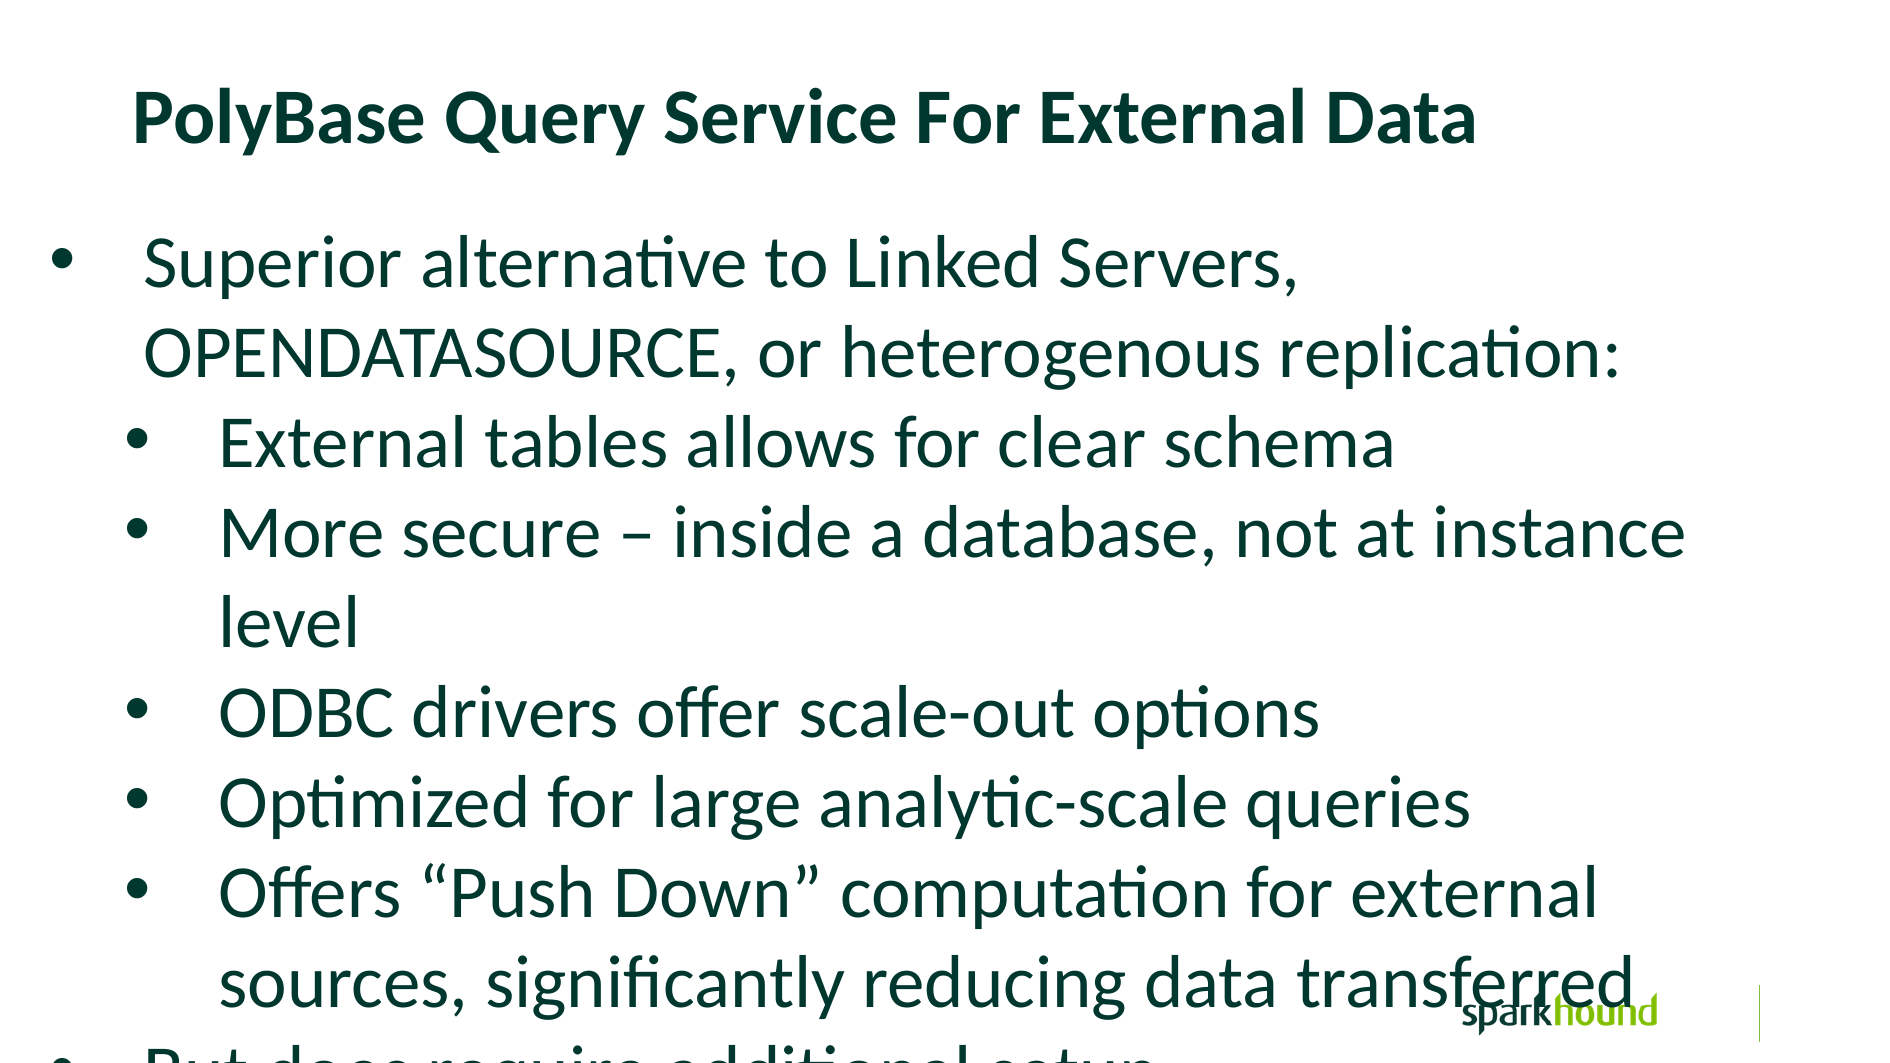

PolyBase Query Service For External Data
Superior alternative to Linked Servers, OPENDATASOURCE, or heterogenous replication:
External tables allows for clear schema
More secure – inside a database, not at instance level
ODBC drivers offer scale-out options
Optimized for large analytic-scale queries
Offers “Push Down” computation for external sources, significantly reducing data transferred
But does require additional setup.